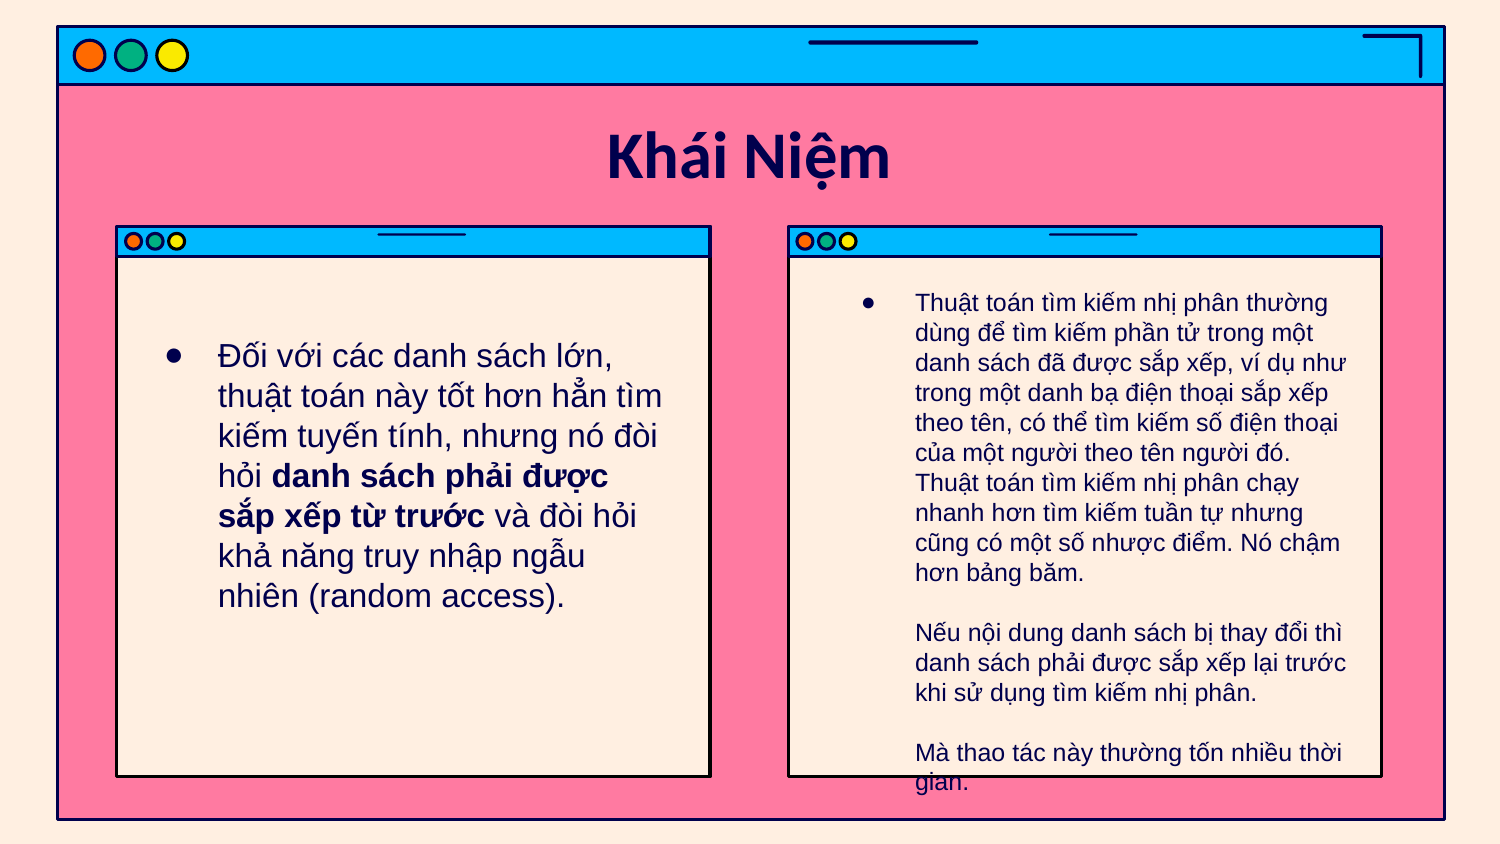

# Khái Niệm
Thuật toán tìm kiếm nhị phân thường dùng để tìm kiếm phần tử trong một danh sách đã được sắp xếp, ví dụ như trong một danh bạ điện thoại sắp xếp theo tên, có thể tìm kiếm số điện thoại của một người theo tên người đó.
Thuật toán tìm kiếm nhị phân chạy nhanh hơn tìm kiếm tuần tự nhưng cũng có một số nhược điểm. Nó chậm hơn bảng băm.
Nếu nội dung danh sách bị thay đổi thì danh sách phải được sắp xếp lại trước khi sử dụng tìm kiếm nhị phân.
Mà thao tác này thường tốn nhiều thời gian.
Đối với các danh sách lớn, thuật toán này tốt hơn hẳn tìm kiếm tuyến tính, nhưng nó đòi hỏi danh sách phải được sắp xếp từ trước và đòi hỏi khả năng truy nhập ngẫu nhiên (random access).